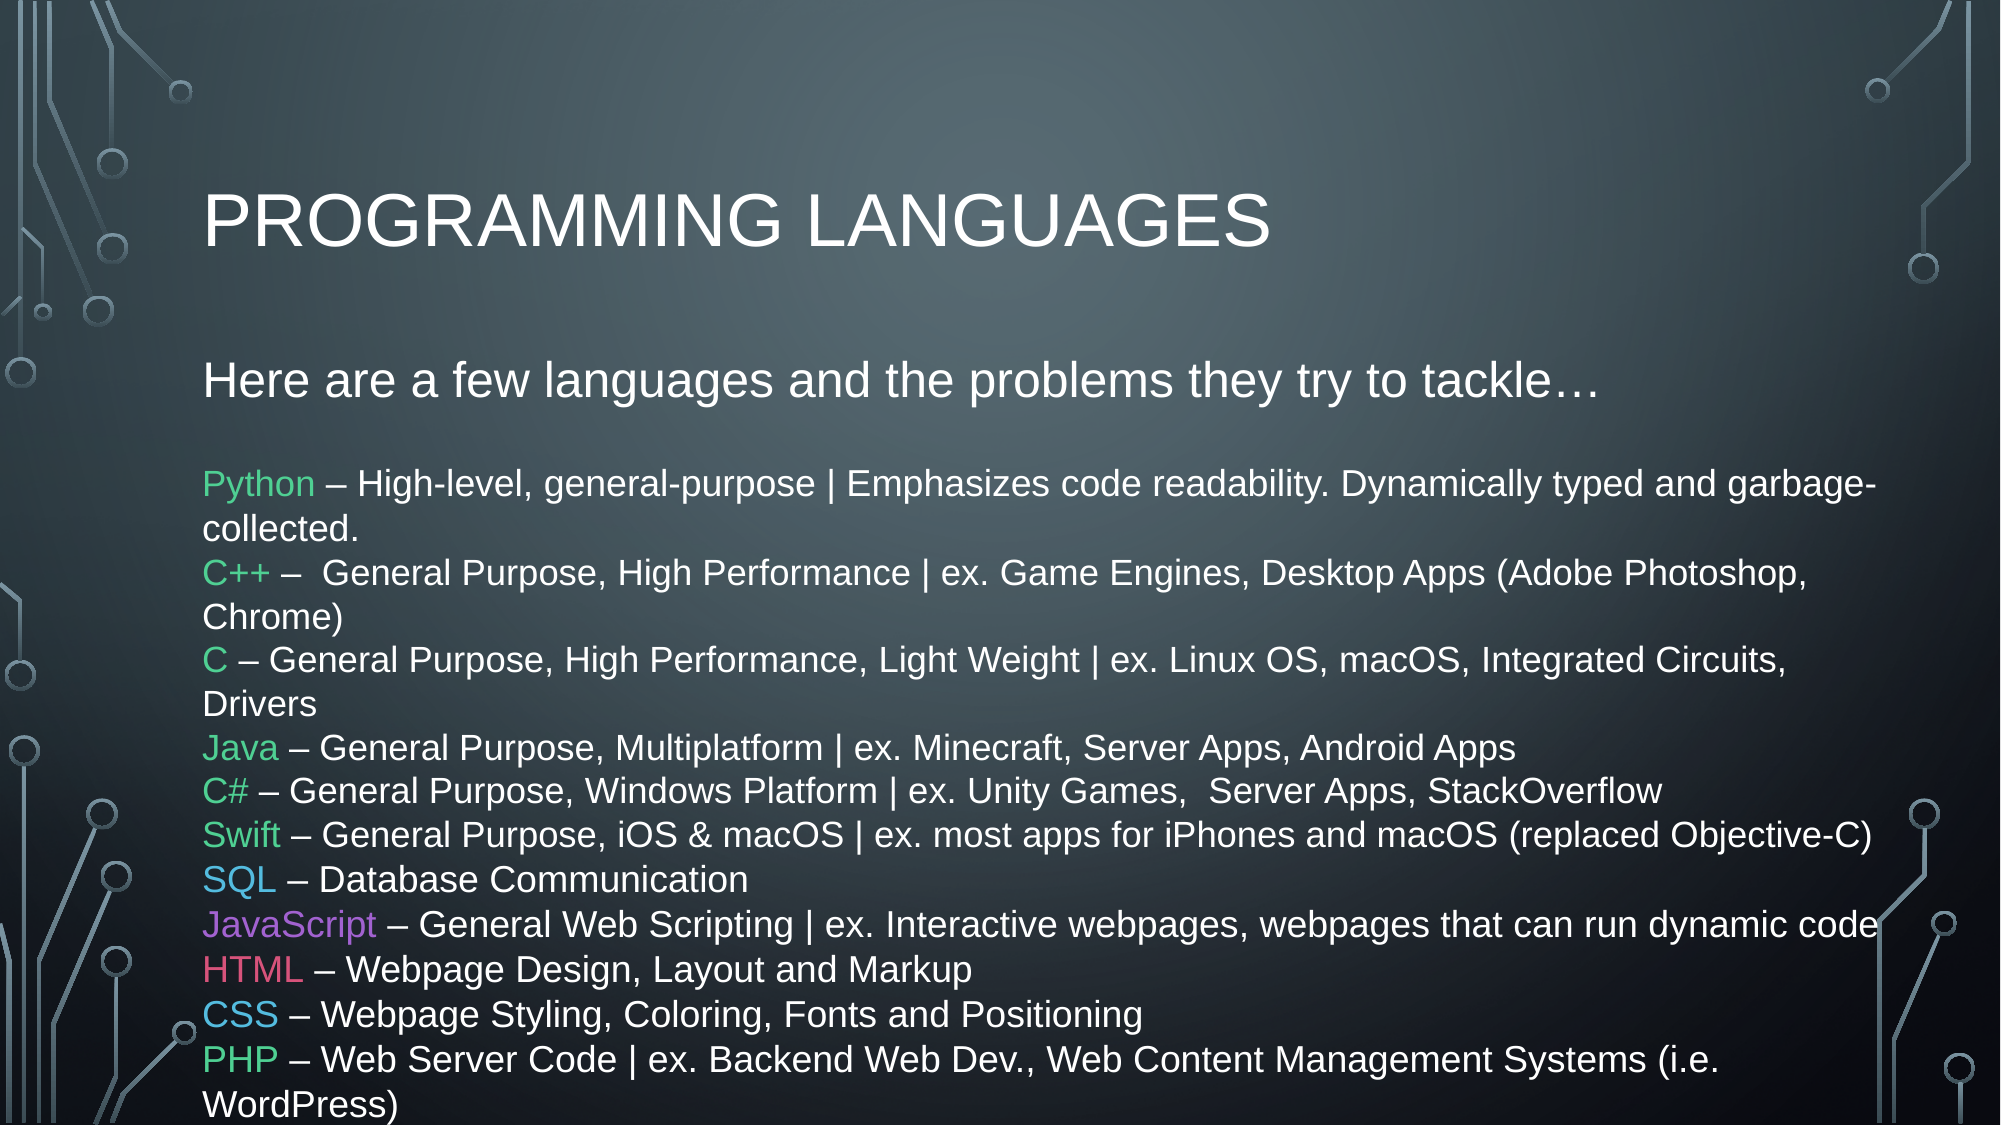

# Programming Languages
Here are a few languages and the problems they try to tackle…

Python – High-level, general-purpose | Emphasizes code readability. Dynamically typed and garbage-collected.
C++ –  General Purpose, High Performance | ex. Game Engines, Desktop Apps (Adobe Photoshop, Chrome)
C – General Purpose, High Performance, Light Weight | ex. Linux OS, macOS, Integrated Circuits, Drivers
Java – General Purpose, Multiplatform | ex. Minecraft, Server Apps, Android Apps
C# – General Purpose, Windows Platform | ex. Unity Games,  Server Apps, StackOverflow
Swift – General Purpose, iOS & macOS | ex. most apps for iPhones and macOS (replaced Objective-C)
SQL – Database Communication
JavaScript – General Web Scripting | ex. Interactive webpages, webpages that can run dynamic code
HTML – Webpage Design, Layout and Markup
CSS – Webpage Styling, Coloring, Fonts and Positioning
PHP – Web Server Code | ex. Backend Web Dev., Web Content Management Systems (i.e. WordPress)
TypeScript –  Stricter Superset of JS that transpiles into JS |ex. Large JavaScript Apps
XML – Human and Machine readable file format for data sharing between apps